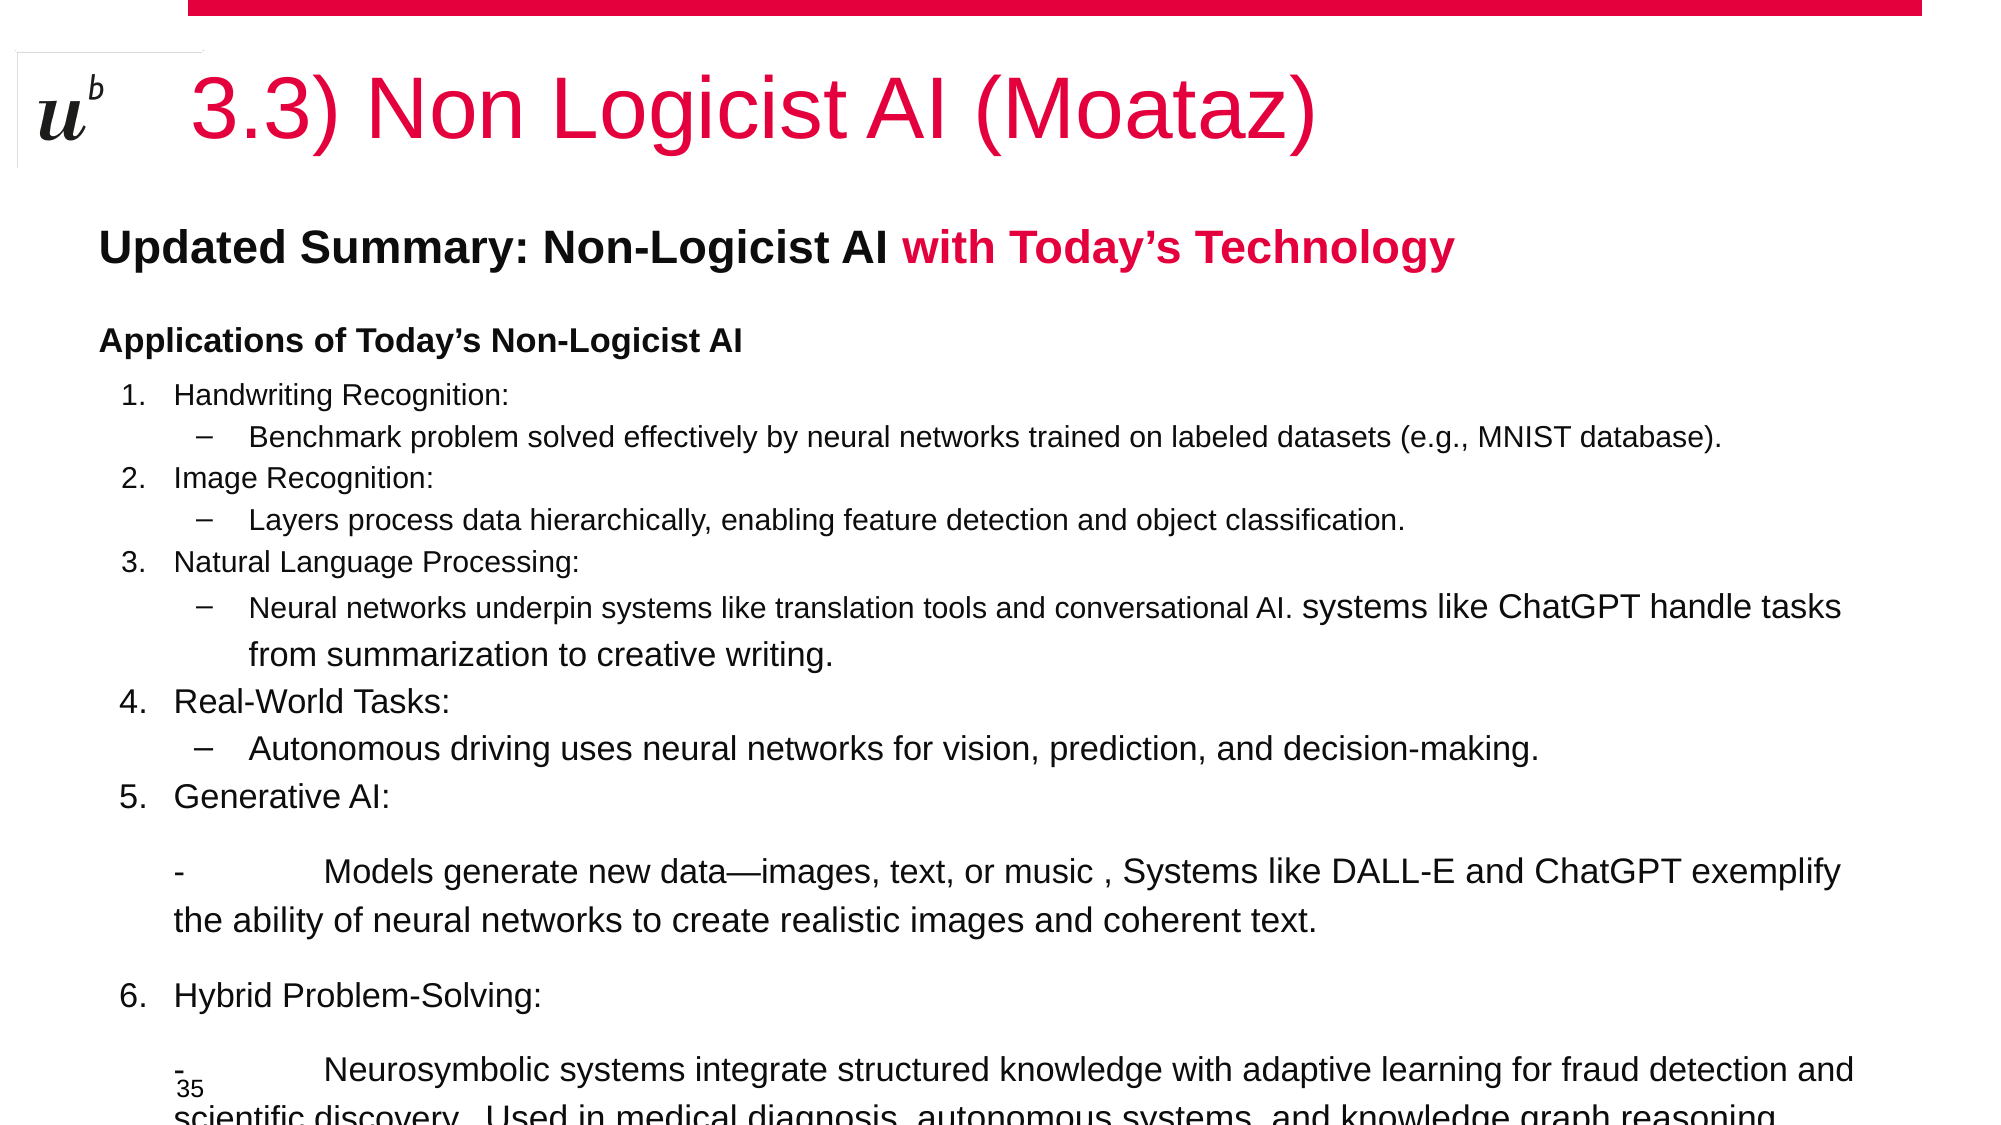

# 3.3) Non Logicist AI (Moataz)
Updated Summary: Non-Logicist AI with Today’s Technology
Applications of Today’s Non-Logicist AI
Handwriting Recognition:
Benchmark problem solved effectively by neural networks trained on labeled datasets (e.g., MNIST database).
Image Recognition:
Layers process data hierarchically, enabling feature detection and object classification.
Natural Language Processing:
Neural networks underpin systems like translation tools and conversational AI. systems like ChatGPT handle tasks from summarization to creative writing.
Real-World Tasks:
Autonomous driving uses neural networks for vision, prediction, and decision-making.
Generative AI:
-	Models generate new data—images, text, or music , Systems like DALL-E and ChatGPT exemplify the ability of neural networks to create realistic images and coherent text.
Hybrid Problem-Solving:
-	Neurosymbolic systems integrate structured knowledge with adaptive learning for fraud detection and scientific discovery., Used in medical diagnosis, autonomous systems, and knowledge graph reasoning.

35